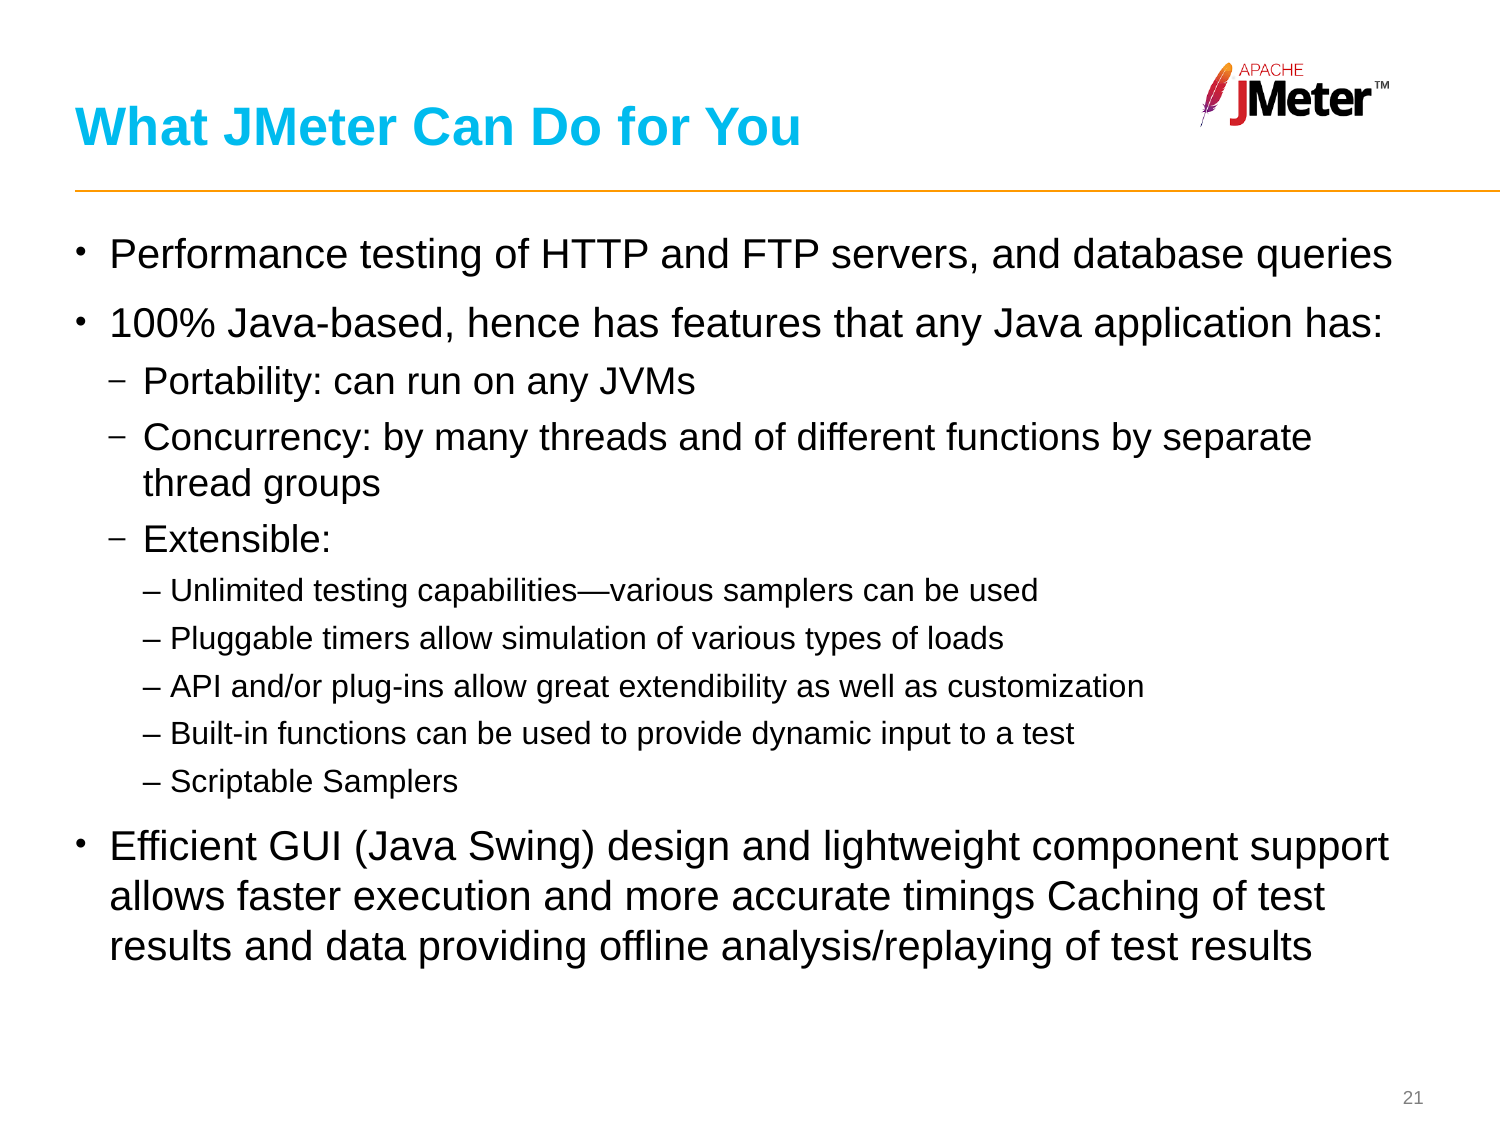

# What JMeter Can Do for You
Performance testing of HTTP and FTP servers, and database queries
100% Java-based, hence has features that any Java application has:
Portability: can run on any JVMs
Concurrency: by many threads and of different functions by separate thread groups
Extensible:
– Unlimited testing capabilities—various samplers can be used
– Pluggable timers allow simulation of various types of loads
– API and/or plug-ins allow great extendibility as well as customization
– Built-in functions can be used to provide dynamic input to a test
– Scriptable Samplers
Efficient GUI (Java Swing) design and lightweight component support allows faster execution and more accurate timings Caching of test results and data providing offline analysis/replaying of test results